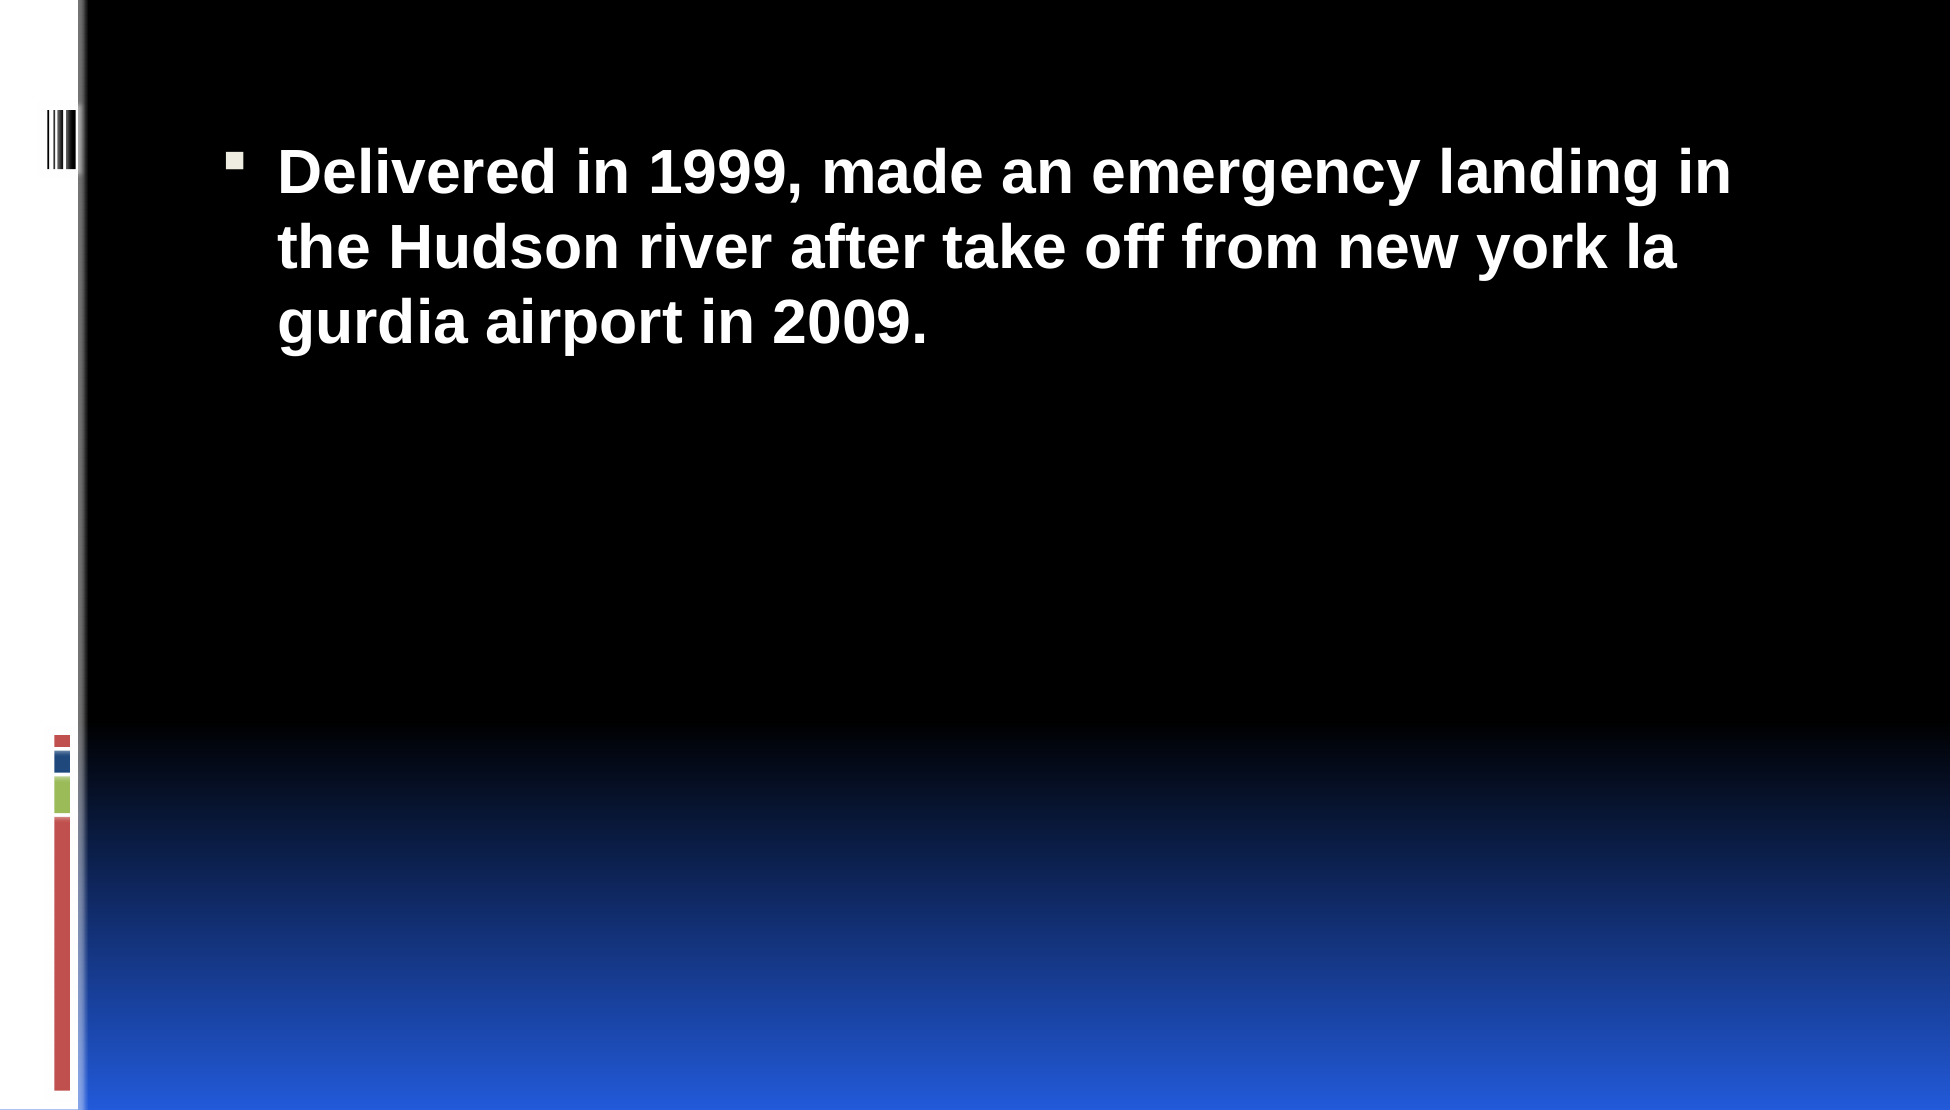

Delivered in 1999, made an emergency landing in the Hudson river after take off from new york la gurdia airport in 2009.